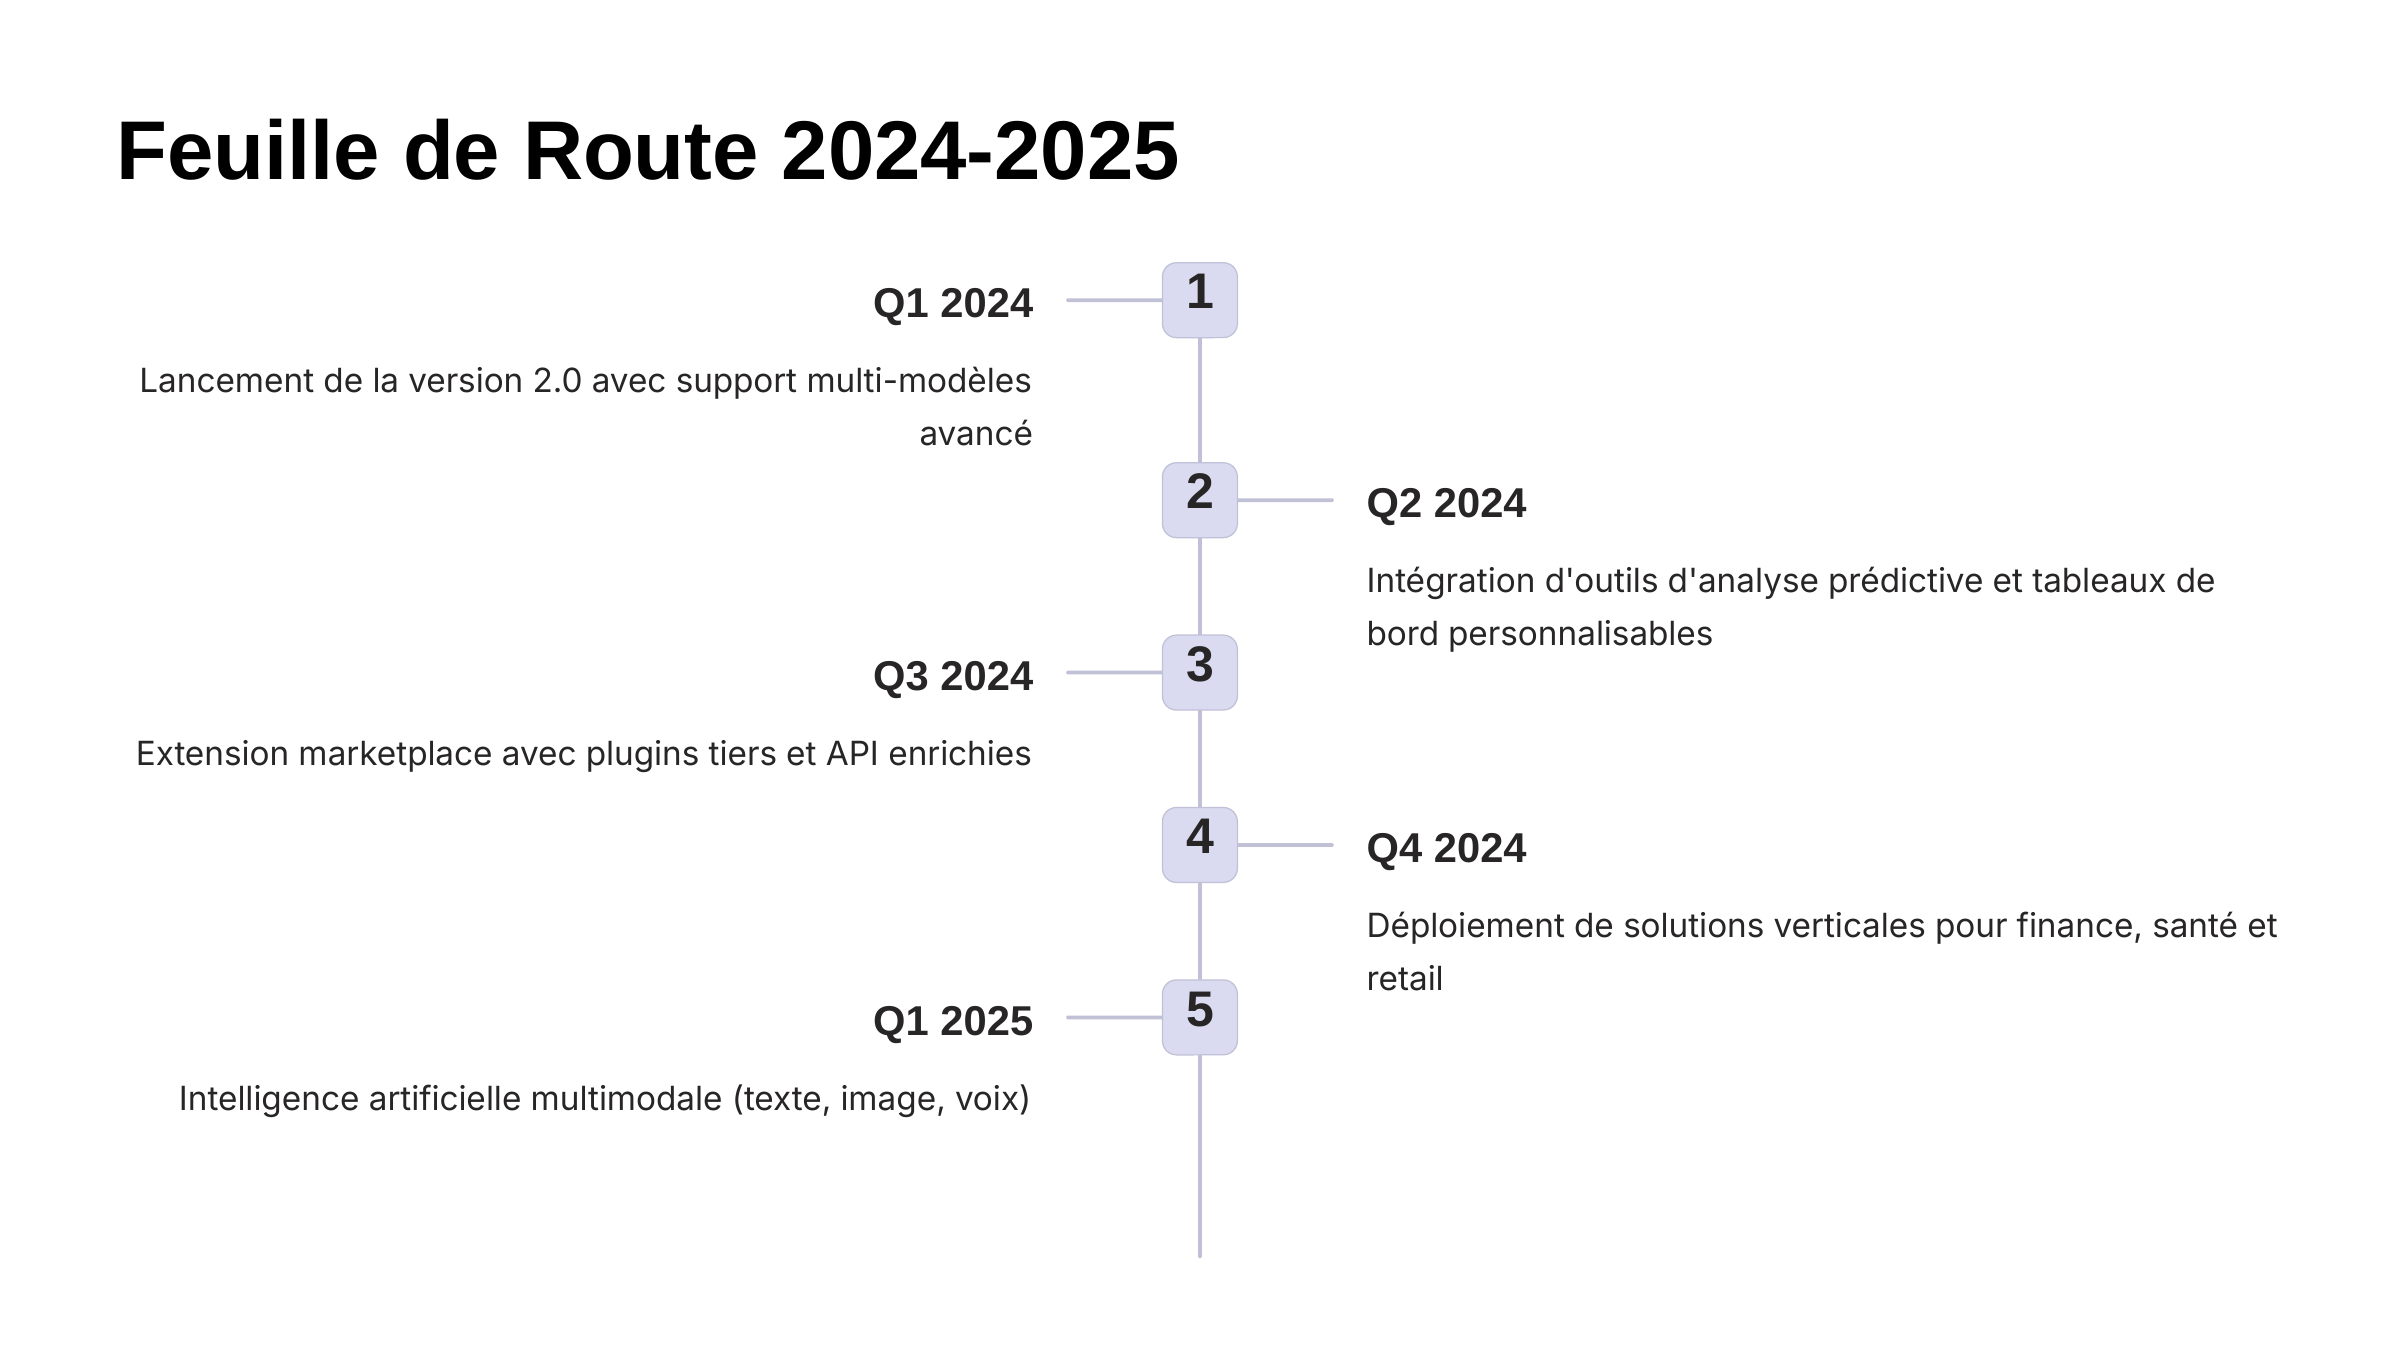

Feuille de Route 2024-2025

1
Q1 2024

Lancement de la version 2.0 avec support multi-modèles avancé

2
Q2 2024

Intégration d'outils d'analyse prédictive et tableaux de bord personnalisables

3
Q3 2024

Extension marketplace avec plugins tiers et API enrichies

4
Q4 2024

Déploiement de solutions verticales pour finance, santé et retail

5
Q1 2025

Intelligence artificielle multimodale (texte, image, voix)